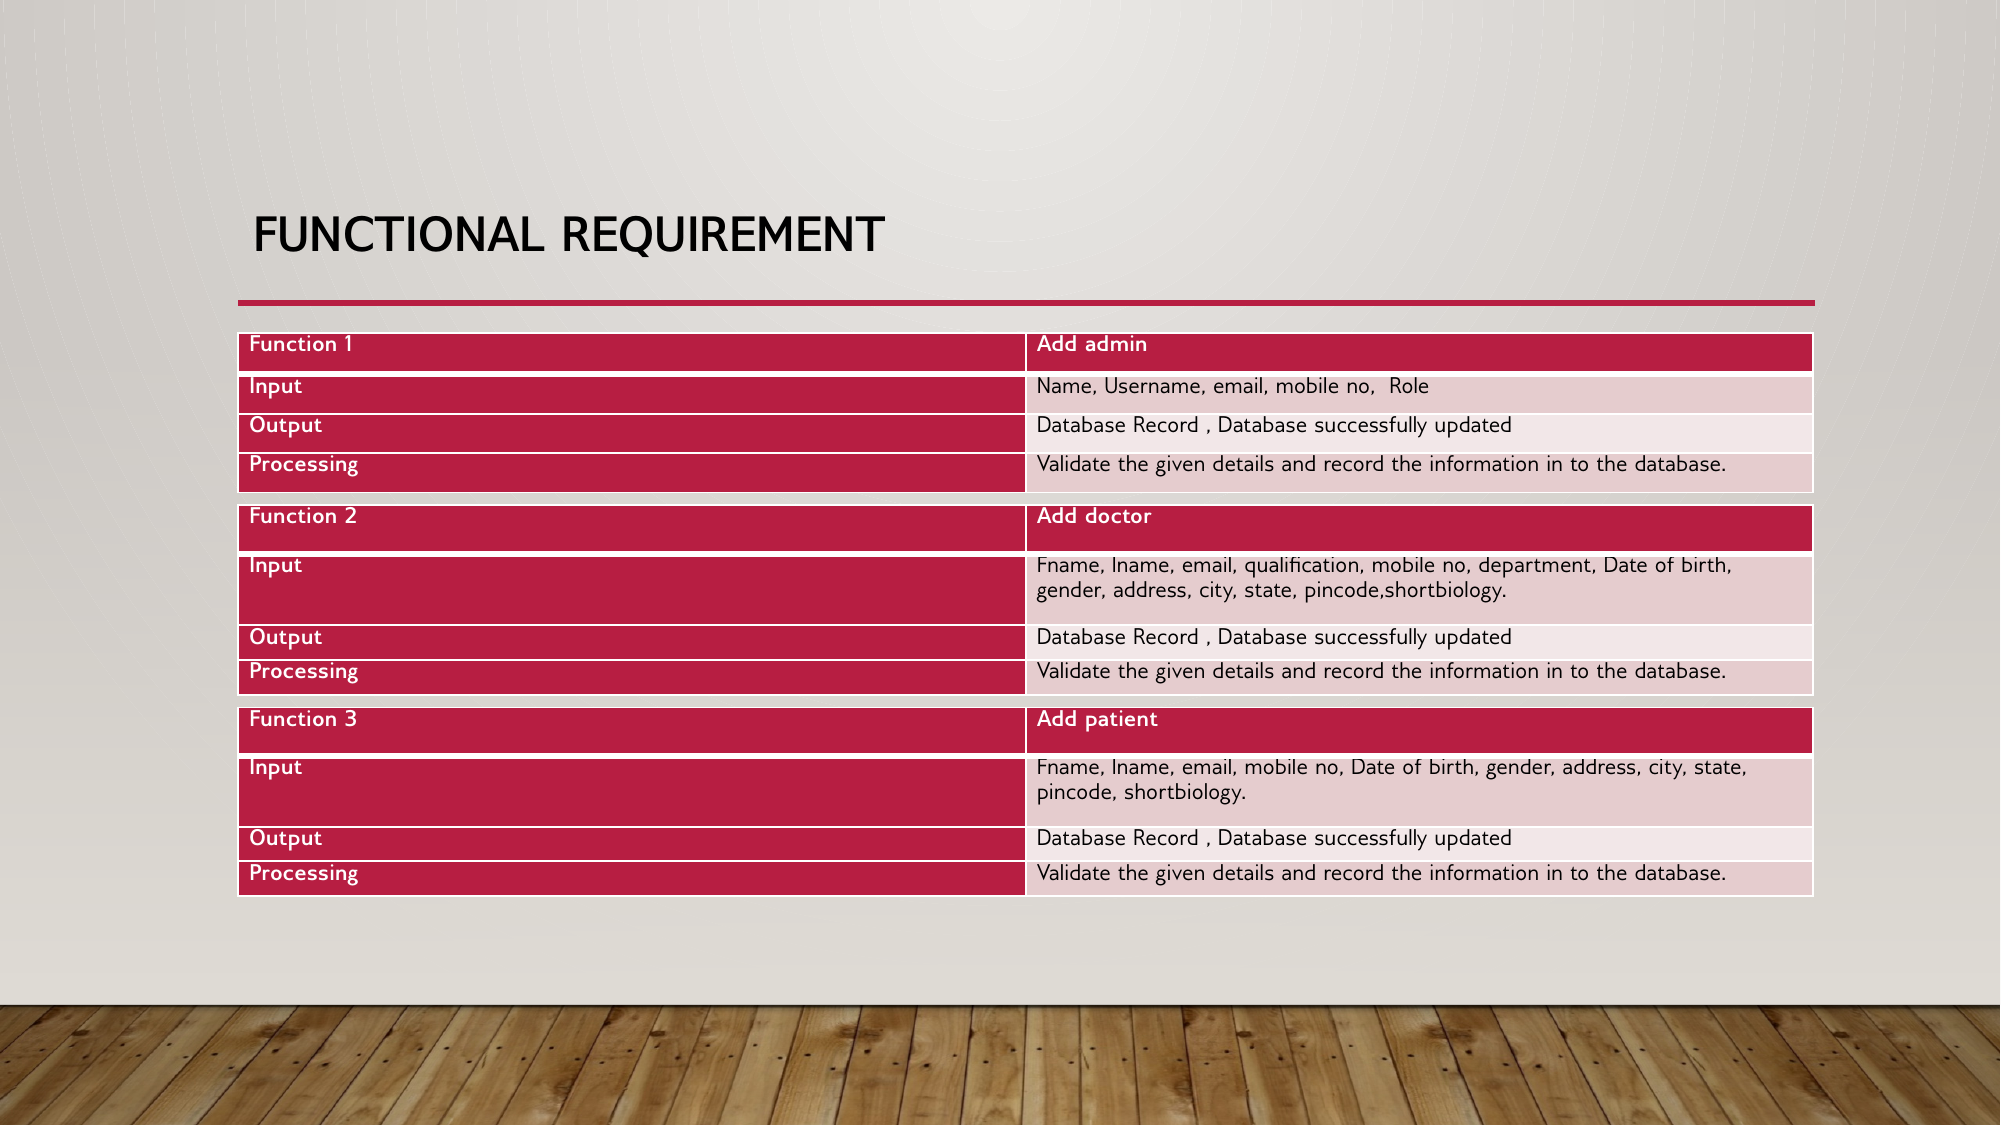

# FUNCTIONAL REQUIREMENT
| Function 1 | Add admin |
| --- | --- |
| Input | Name, Username, email, mobile no, Role |
| Output | Database Record , Database successfully updated |
| Processing | Validate the given details and record the information in to the database. |
| Function 2 | Add doctor |
| --- | --- |
| Input | Fname, lname, email, qualification, mobile no, department, Date of birth, gender, address, city, state, pincode,shortbiology. |
| Output | Database Record , Database successfully updated |
| Processing | Validate the given details and record the information in to the database. |
| Function 3 | Add patient |
| --- | --- |
| Input | Fname, lname, email, mobile no, Date of birth, gender, address, city, state, pincode, shortbiology. |
| Output | Database Record , Database successfully updated |
| Processing | Validate the given details and record the information in to the database. |